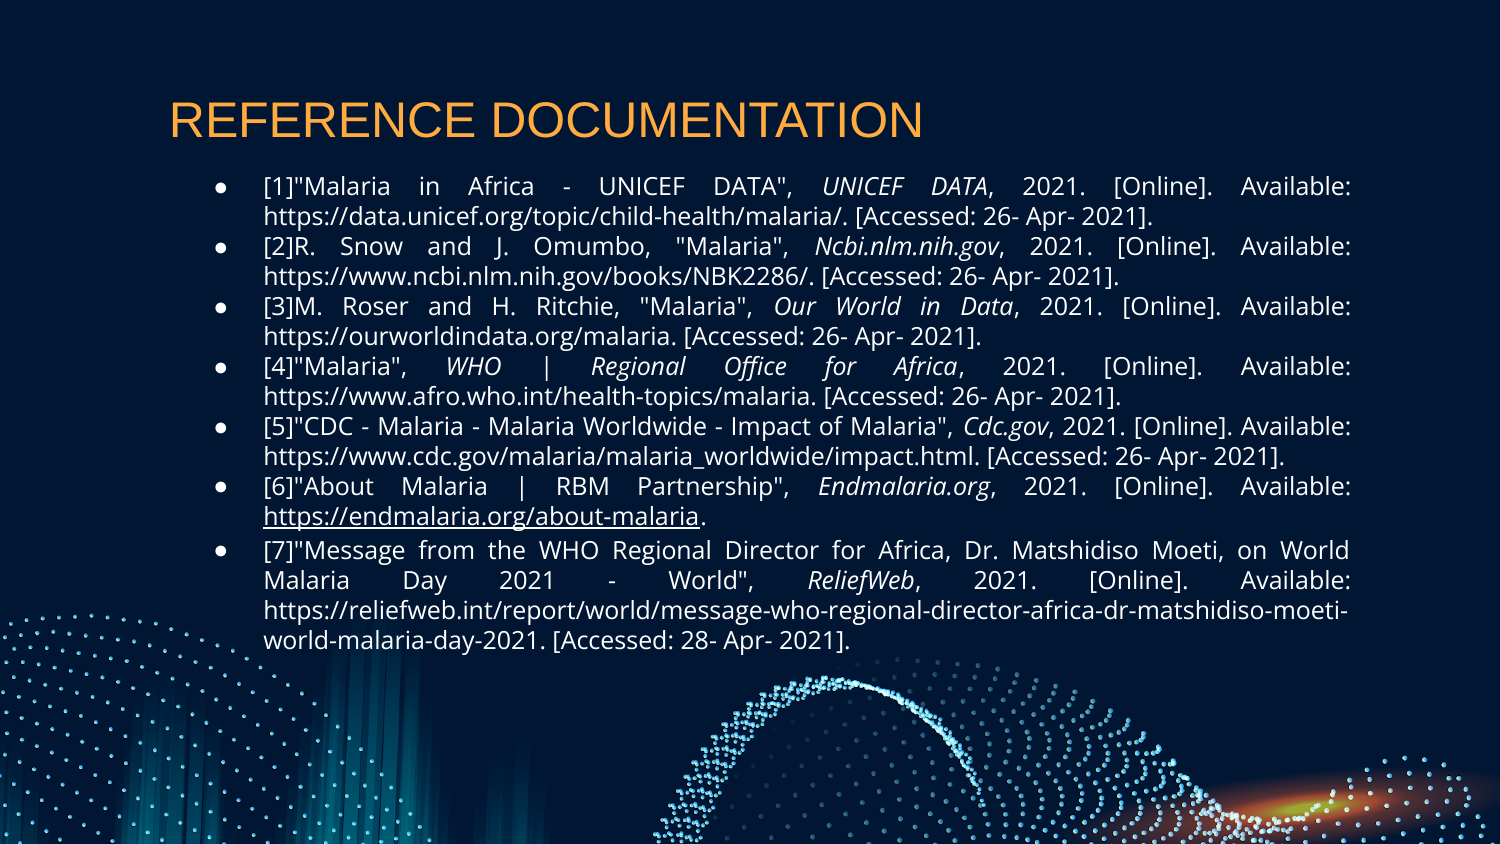

# REFERENCE DOCUMENTATION
[1]"Malaria in Africa - UNICEF DATA", UNICEF DATA, 2021. [Online]. Available: https://data.unicef.org/topic/child-health/malaria/. [Accessed: 26- Apr- 2021].
[2]R. Snow and J. Omumbo, "Malaria", Ncbi.nlm.nih.gov, 2021. [Online]. Available: https://www.ncbi.nlm.nih.gov/books/NBK2286/. [Accessed: 26- Apr- 2021].
[3]M. Roser and H. Ritchie, "Malaria", Our World in Data, 2021. [Online]. Available: https://ourworldindata.org/malaria. [Accessed: 26- Apr- 2021].
[4]"Malaria", WHO | Regional Office for Africa, 2021. [Online]. Available: https://www.afro.who.int/health-topics/malaria. [Accessed: 26- Apr- 2021].
[5]"CDC - Malaria - Malaria Worldwide - Impact of Malaria", Cdc.gov, 2021. [Online]. Available: https://www.cdc.gov/malaria/malaria_worldwide/impact.html. [Accessed: 26- Apr- 2021].
[6]"About Malaria | RBM Partnership", Endmalaria.org, 2021. [Online]. Available: https://endmalaria.org/about-malaria.
[7]"Message from the WHO Regional Director for Africa, Dr. Matshidiso Moeti, on World Malaria Day 2021 - World", ReliefWeb, 2021. [Online]. Available: https://reliefweb.int/report/world/message-who-regional-director-africa-dr-matshidiso-moeti-world-malaria-day-2021. [Accessed: 28- Apr- 2021].